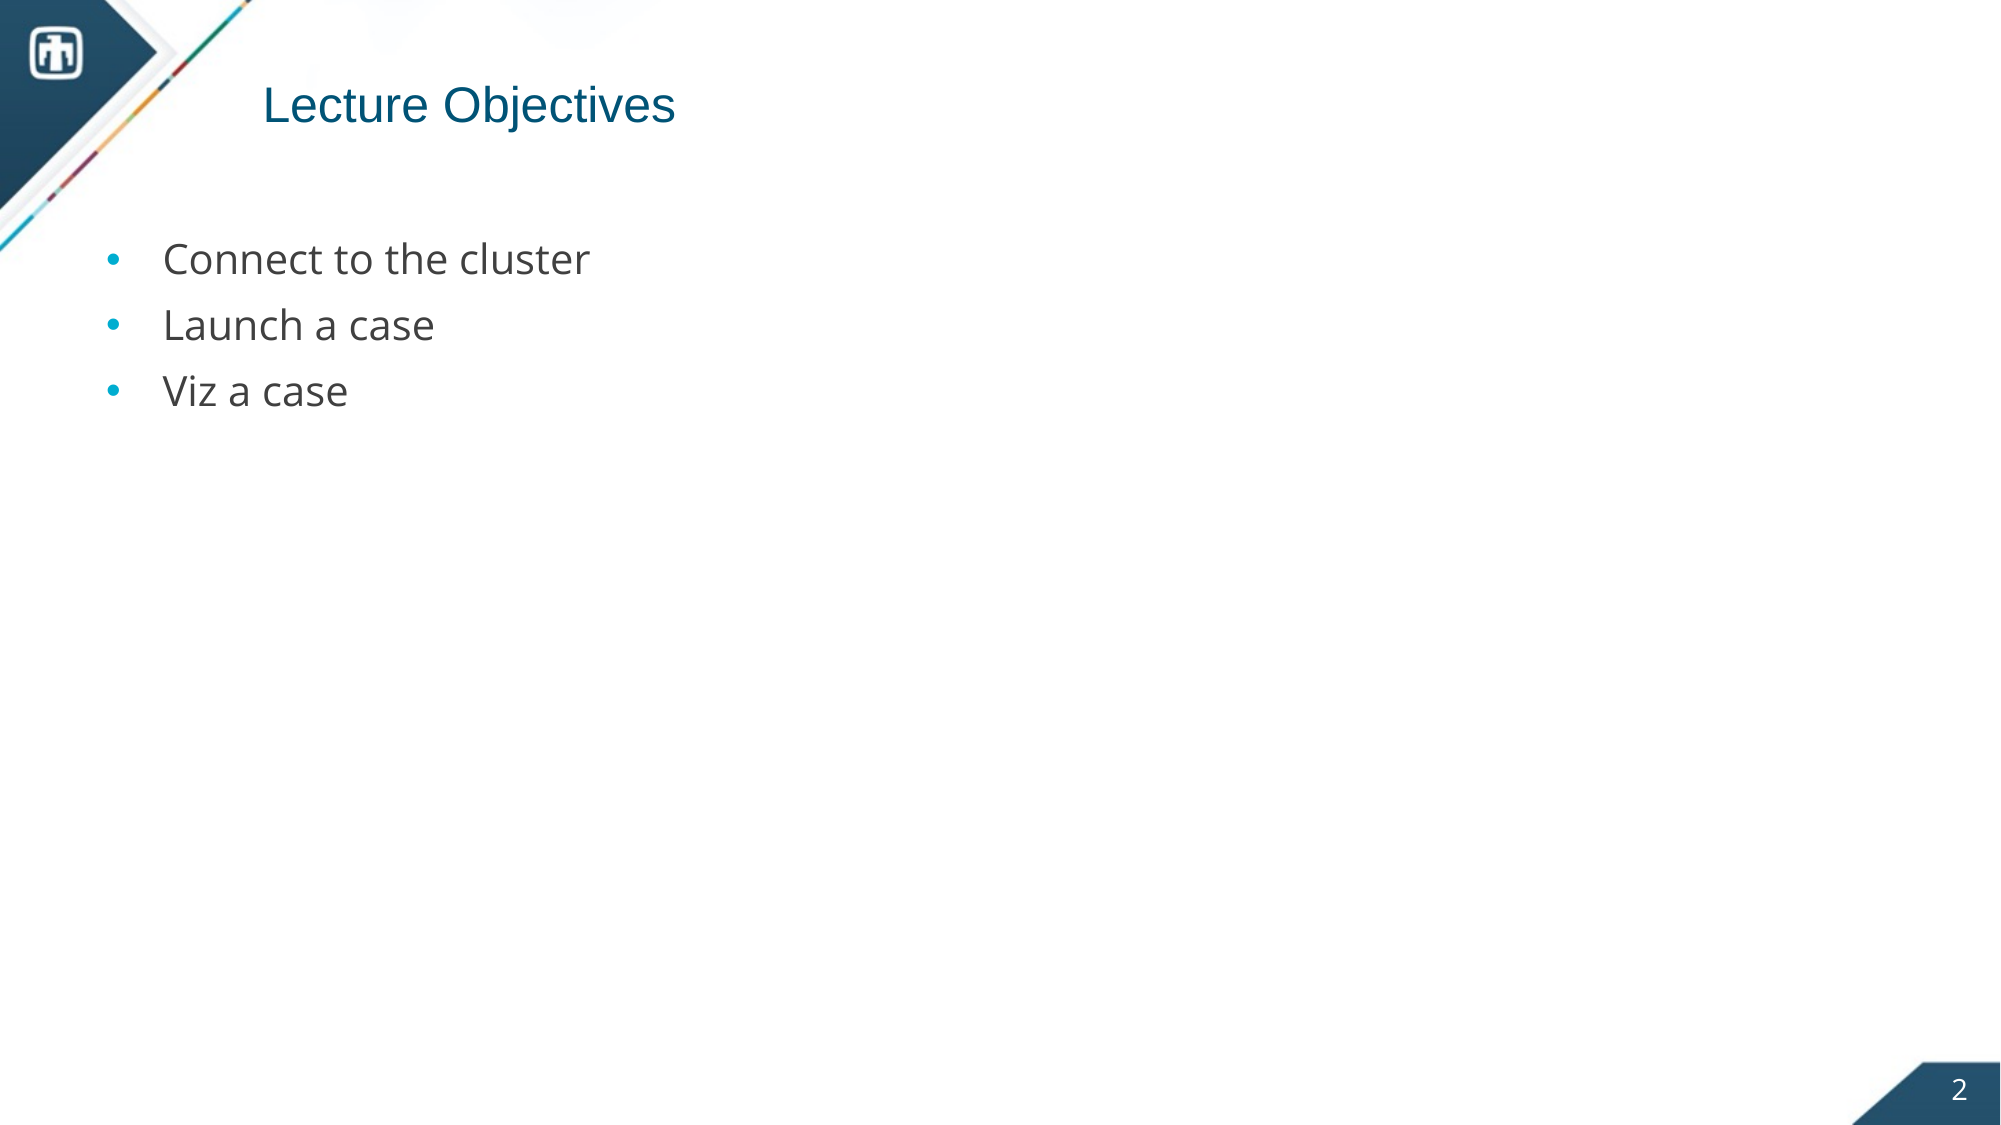

# Lecture Objectives
Connect to the cluster
Launch a case
Viz a case
2